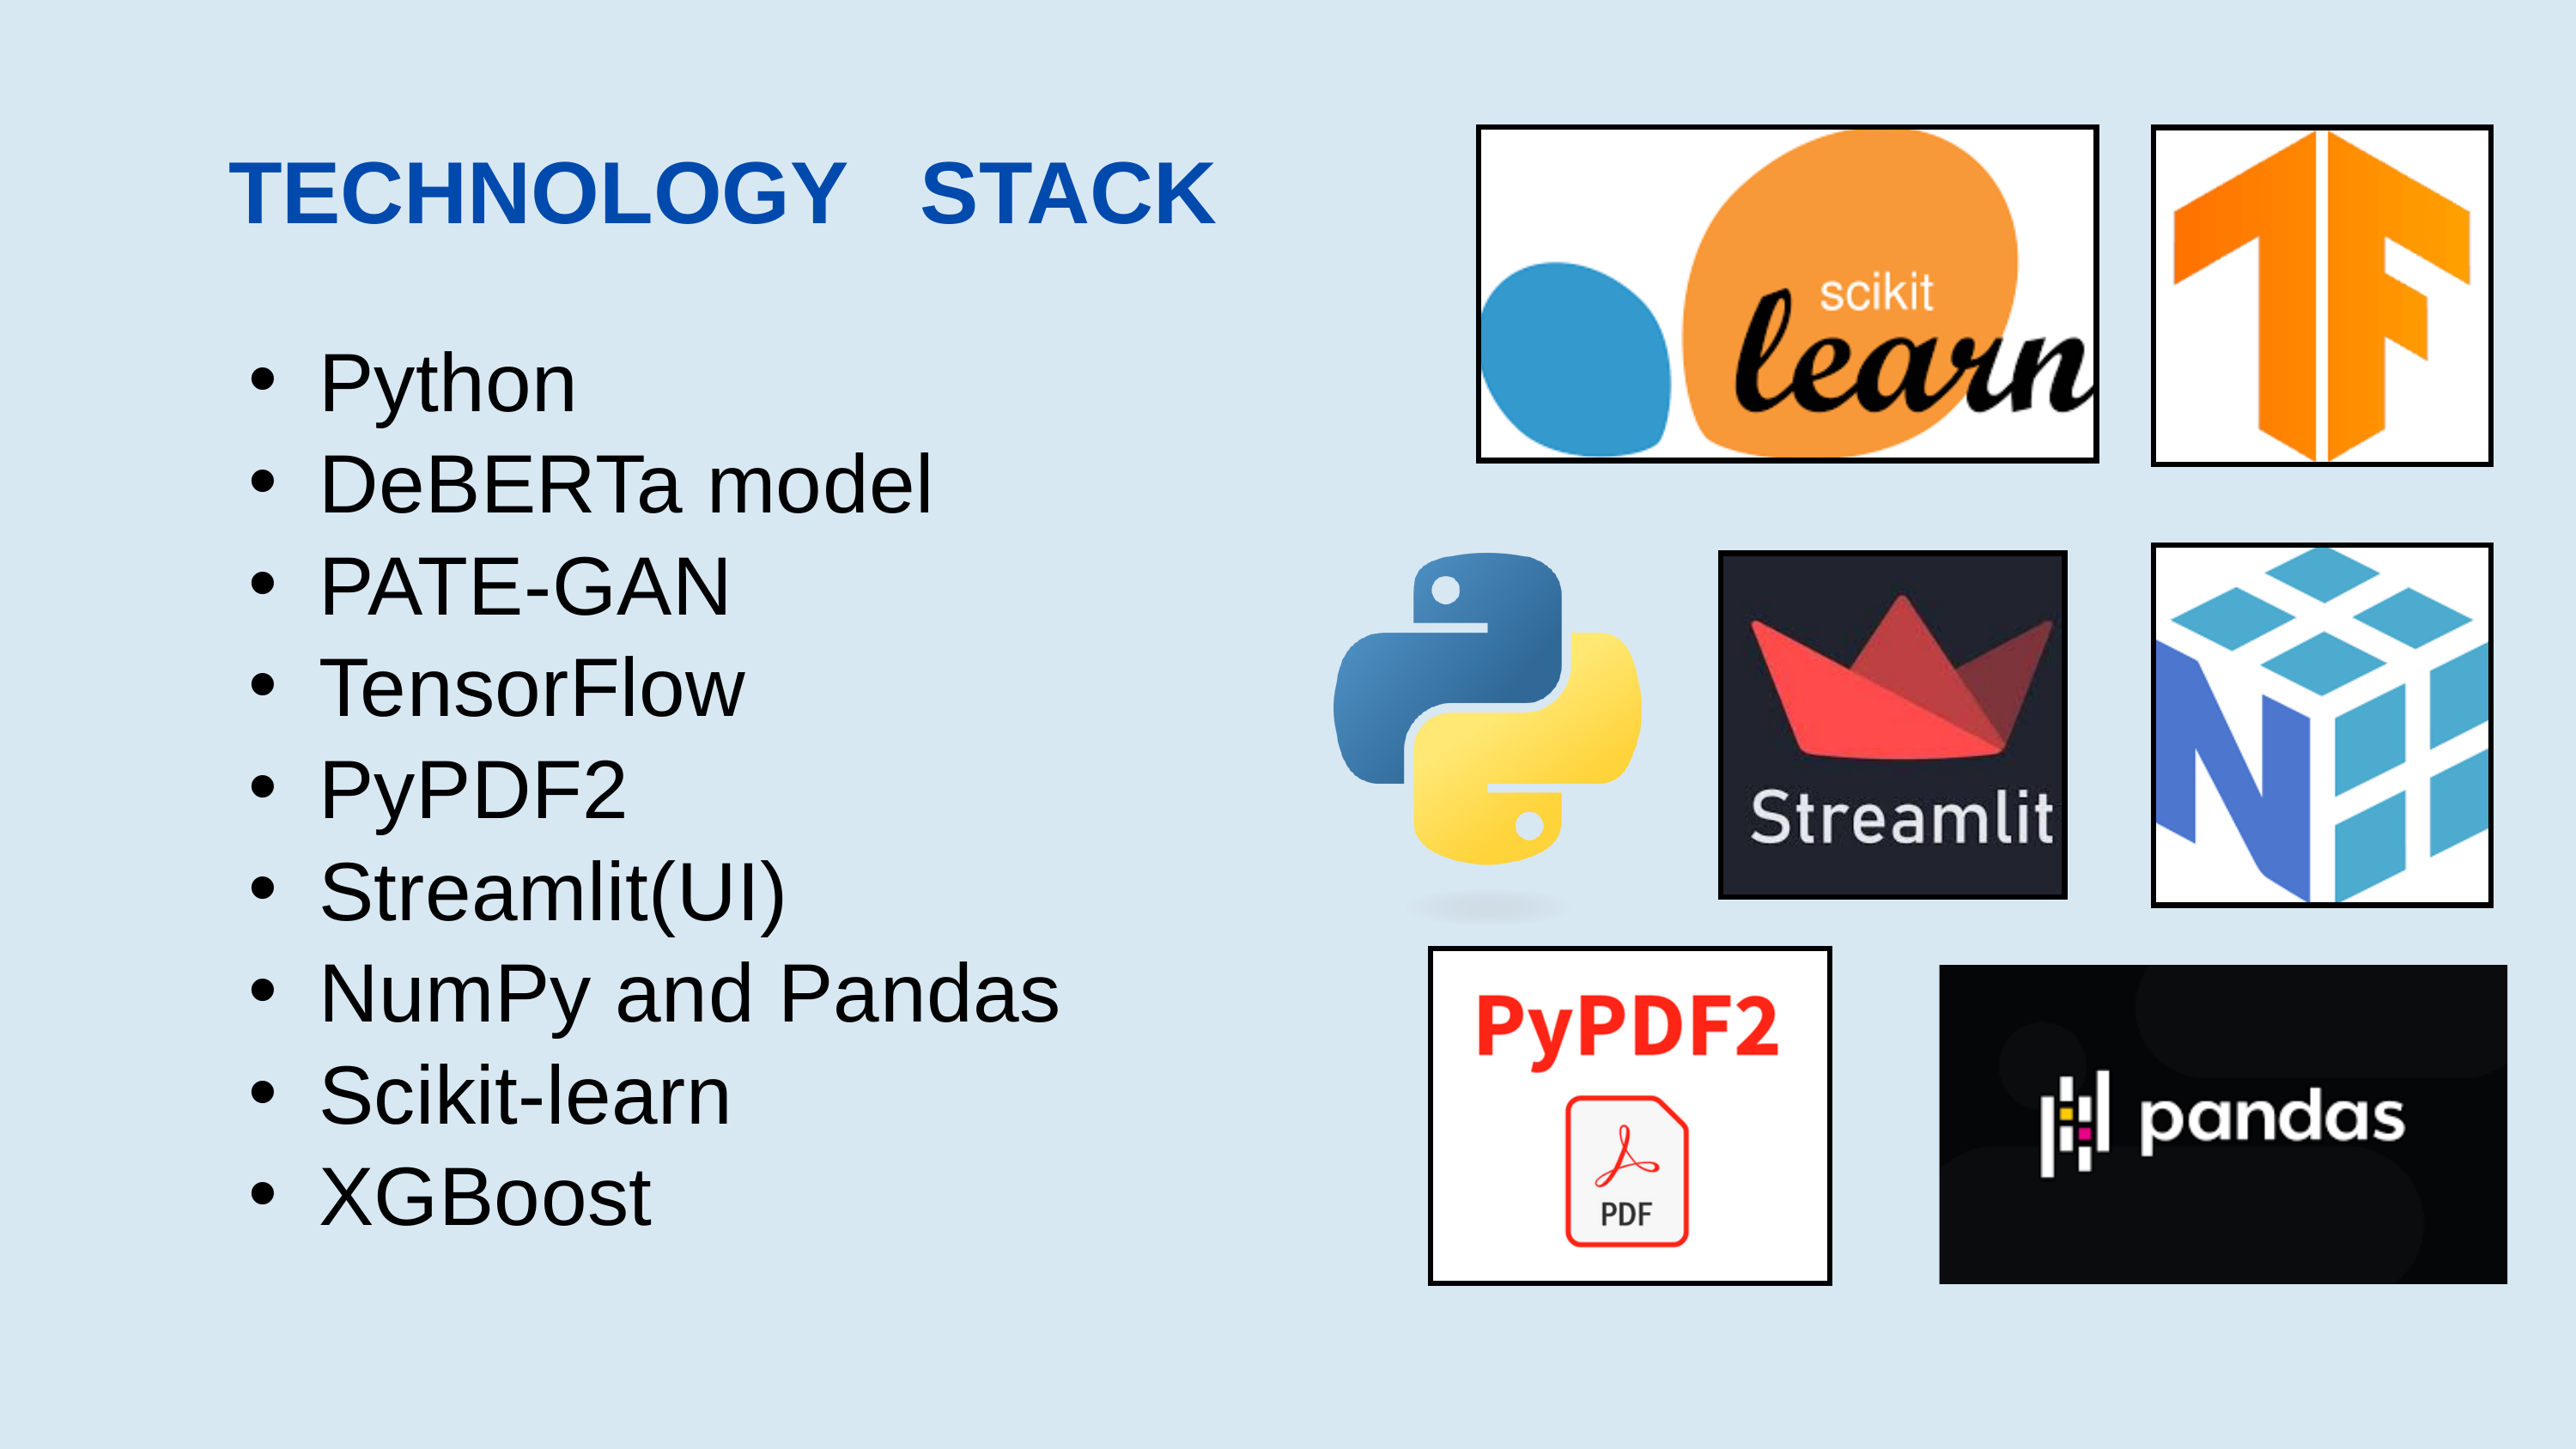

TECHNOLOGY   STACK

Python
DeBERTa model
PATE-GAN
TensorFlow
PyPDF2
Streamlit(UI)
NumPy and Pandas
Scikit-learn
XGBoost